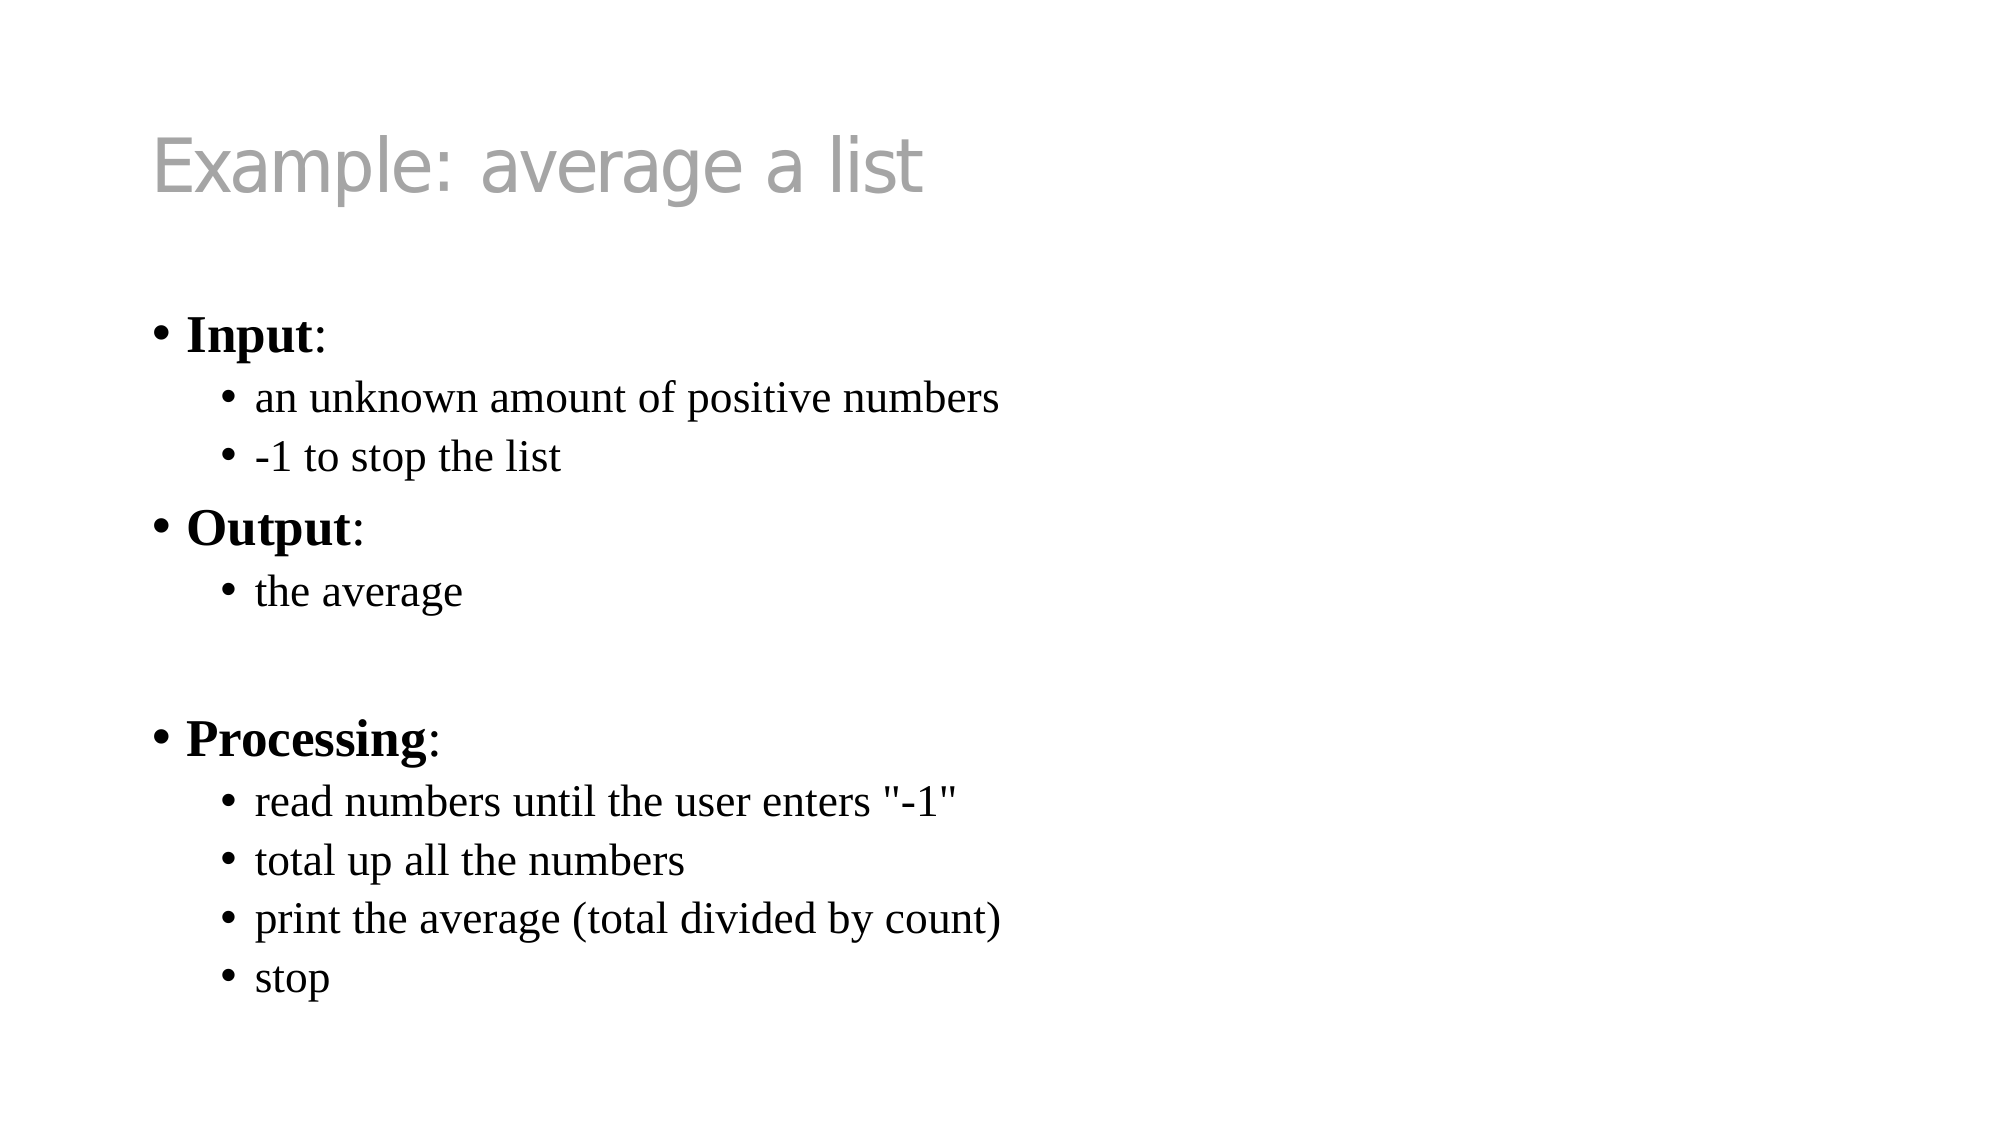

# Example: average a list
Input:
an unknown amount of positive numbers
-1 to stop the list
Output:
the average

Processing:
read numbers until the user enters "-1"
total up all the numbers
print the average (total divided by count)
stop